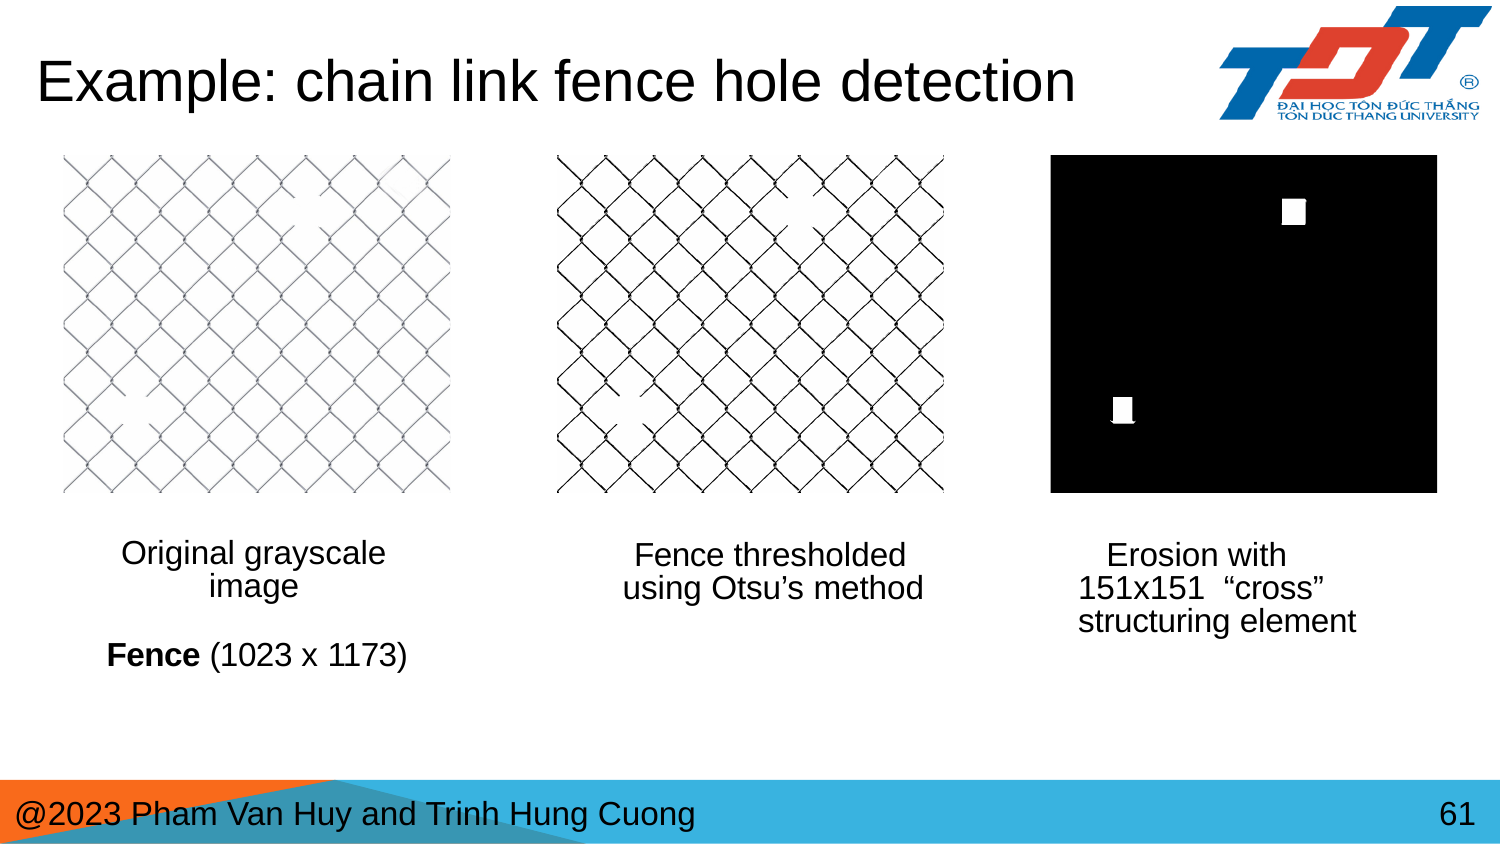

# Example: chain link fence hole detection

Fence thresholded  using Otsu’s method
Original grayscale image

Fence (1023 x 1173)
Erosion with 151x151  “cross” structuring element